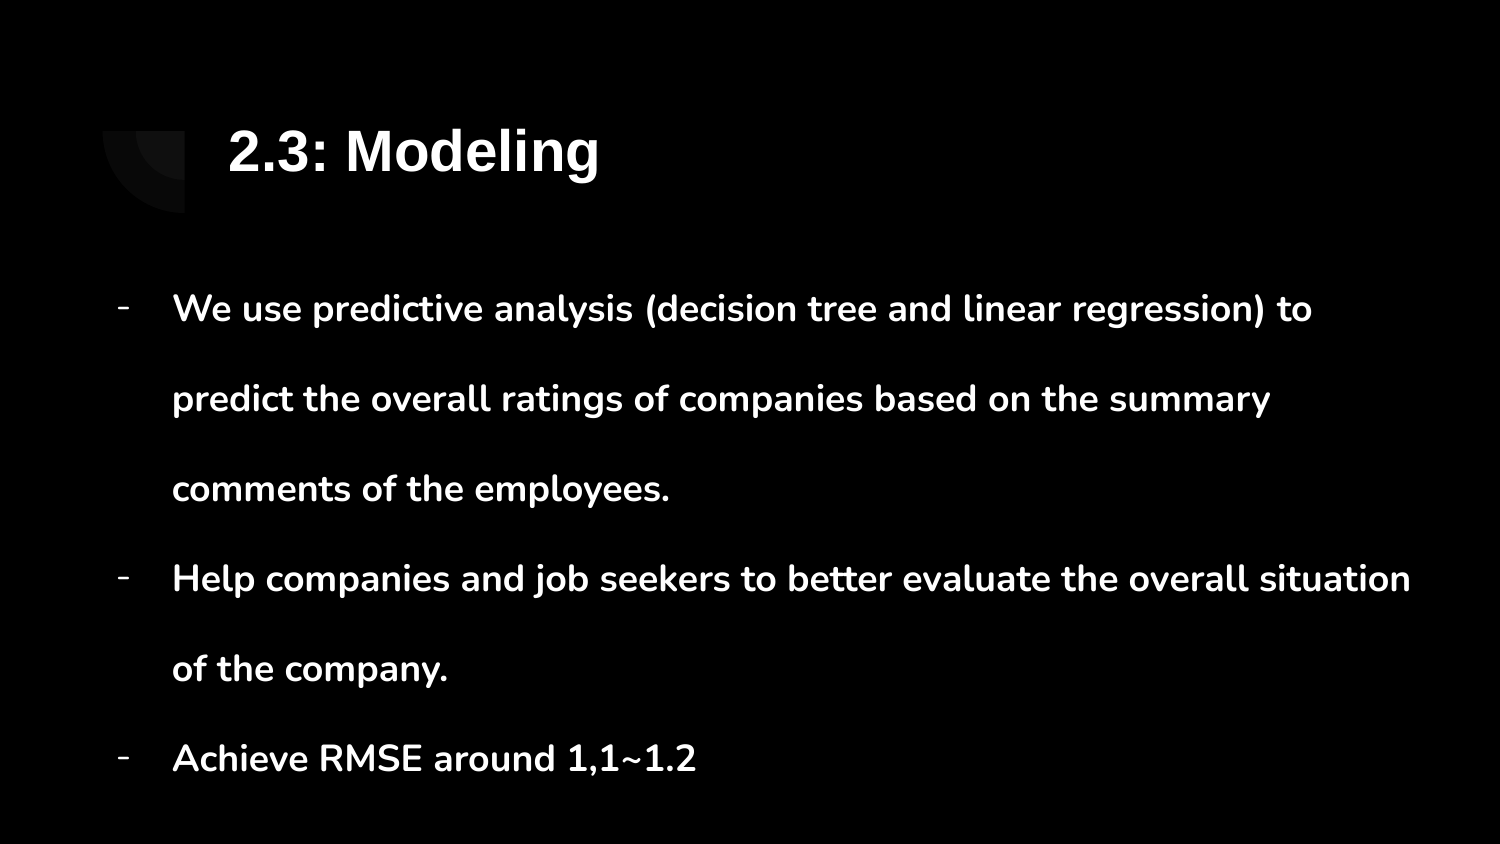

# 2.3: Modeling
We use predictive analysis (decision tree and linear regression) to predict the overall ratings of companies based on the summary comments of the employees.
Help companies and job seekers to better evaluate the overall situation of the company.
Achieve RMSE around 1,1~1.2